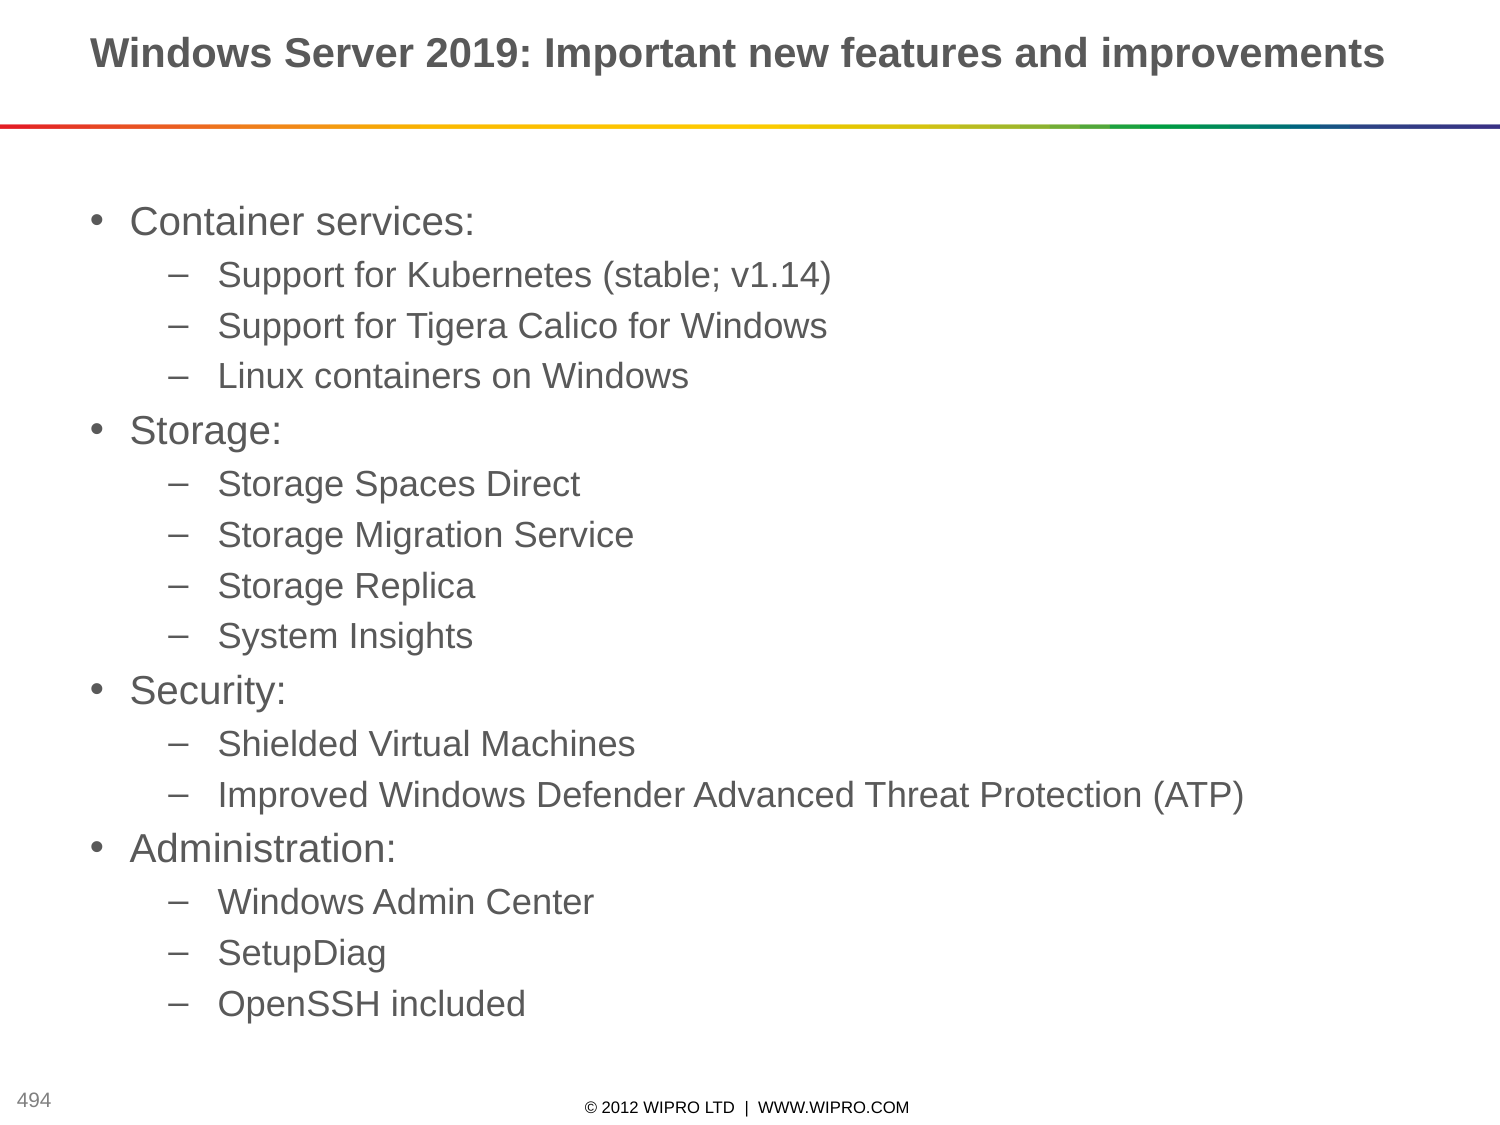

# Windows Server 2019: Important new features and improvements
Container services:
Support for Kubernetes (stable; v1.14)
Support for Tigera Calico for Windows
Linux containers on Windows
Storage:
Storage Spaces Direct
Storage Migration Service
Storage Replica
System Insights
Security:
Shielded Virtual Machines
Improved Windows Defender Advanced Threat Protection (ATP)
Administration:
Windows Admin Center
SetupDiag
OpenSSH included